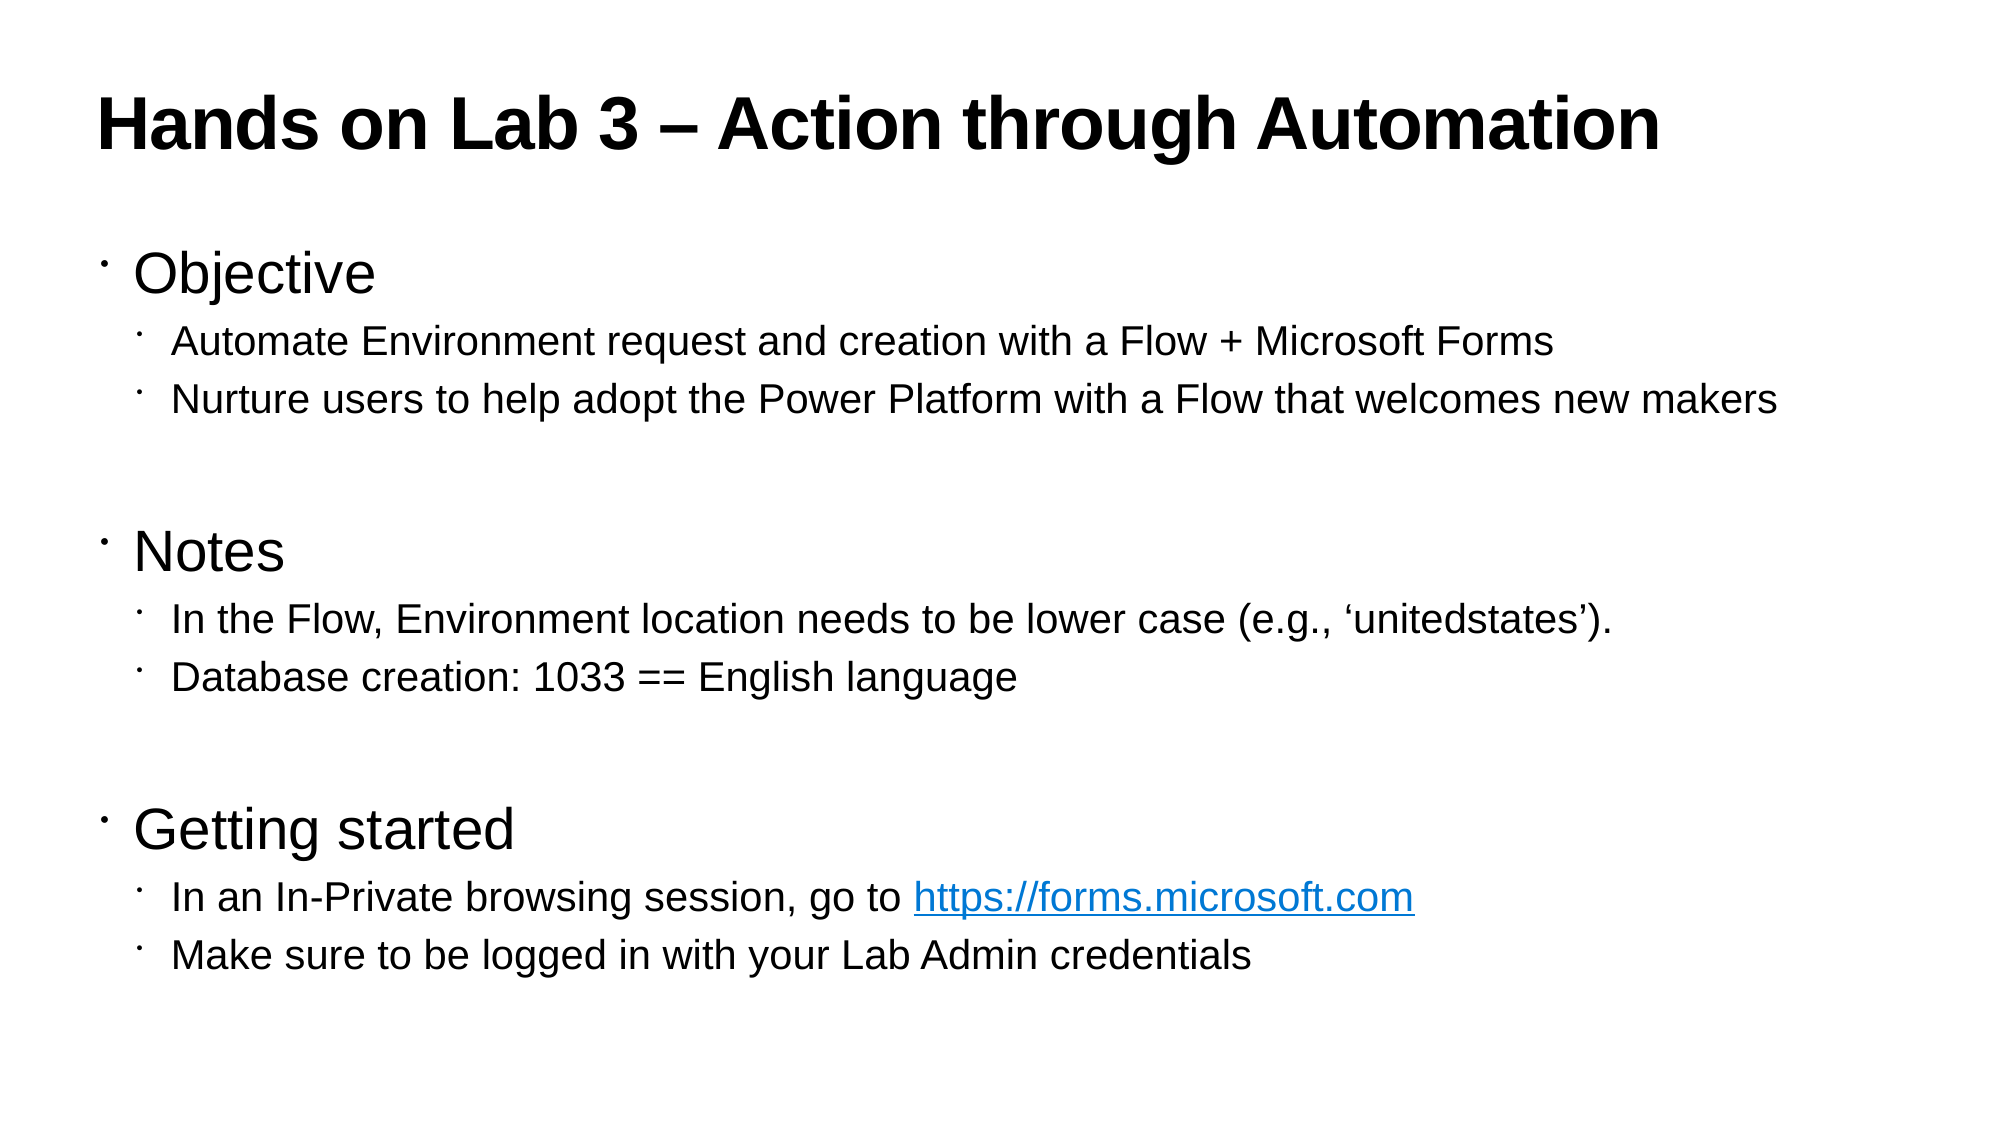

# Hands on Lab 3 – Action through Automation
Objective
Automate Environment request and creation with a Flow + Microsoft Forms
Nurture users to help adopt the Power Platform with a Flow that welcomes new makers

Notes
In the Flow, Environment location needs to be lower case (e.g., ‘unitedstates’).
Database creation: 1033 == English language

Getting started
In an In-Private browsing session, go to https://forms.microsoft.com
Make sure to be logged in with your Lab Admin credentials